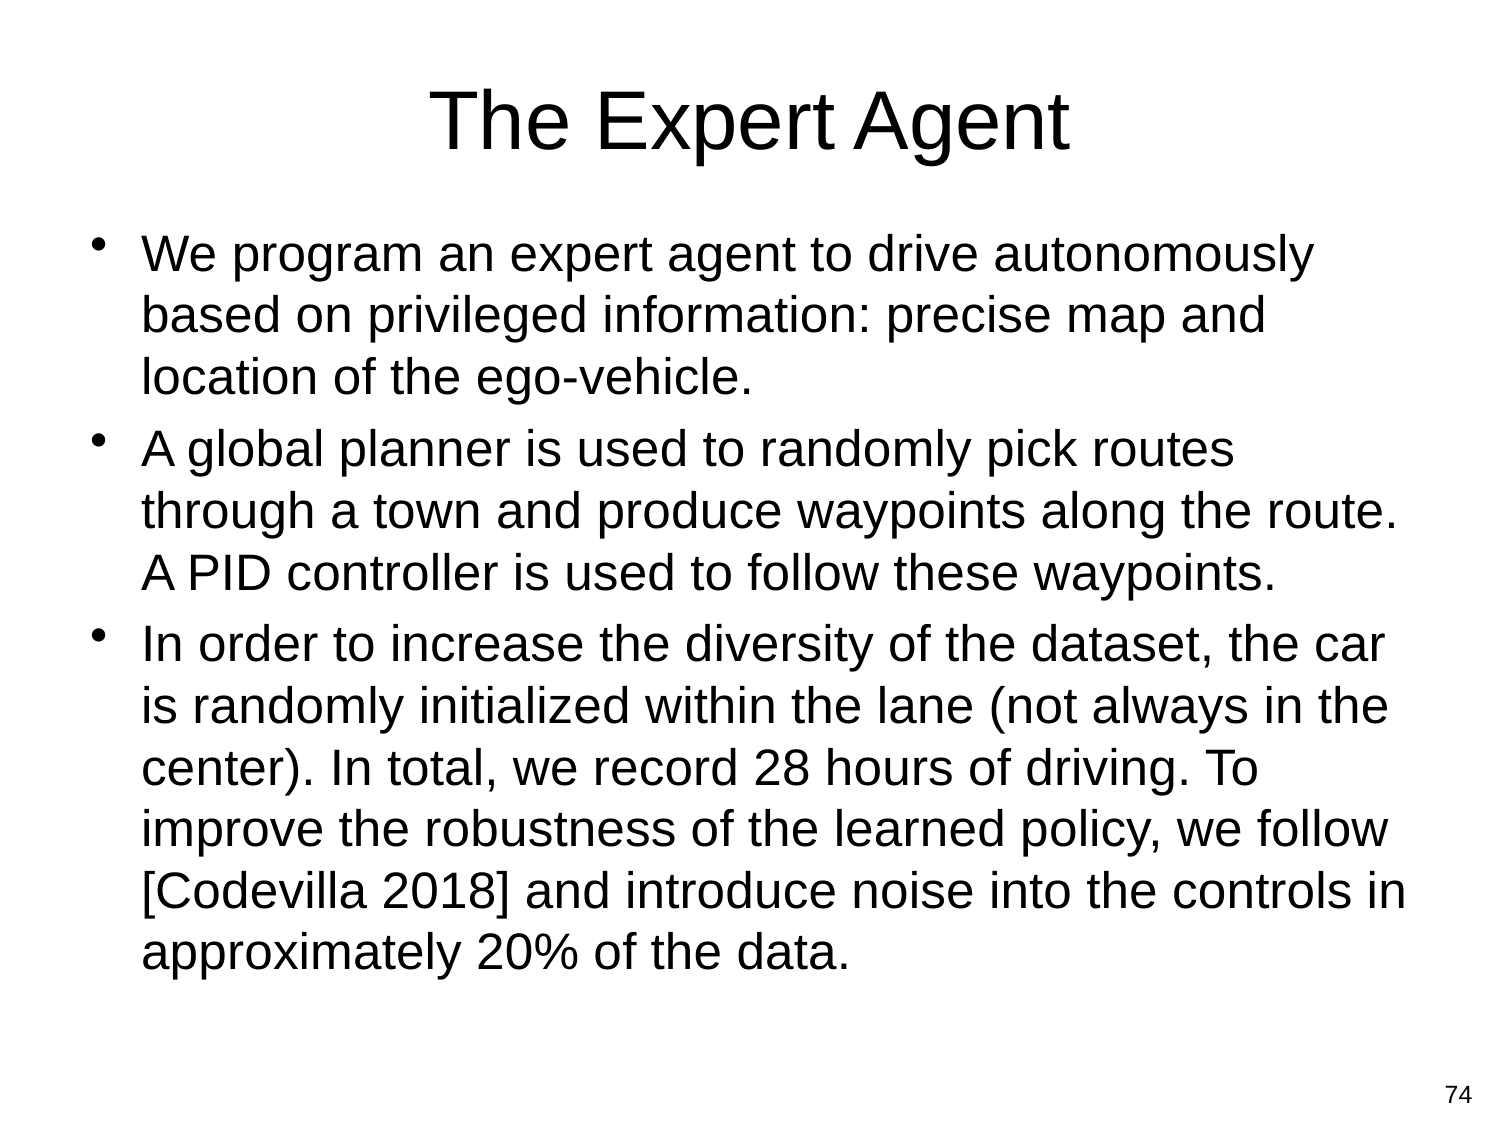

# The Expert Agent
We program an expert agent to drive autonomously based on privileged information: precise map and location of the ego-vehicle.
A global planner is used to randomly pick routes through a town and produce waypoints along the route. A PID controller is used to follow these waypoints.
In order to increase the diversity of the dataset, the car is randomly initialized within the lane (not always in the center). In total, we record 28 hours of driving. To improve the robustness of the learned policy, we follow [Codevilla 2018] and introduce noise into the controls in approximately 20% of the data.
74